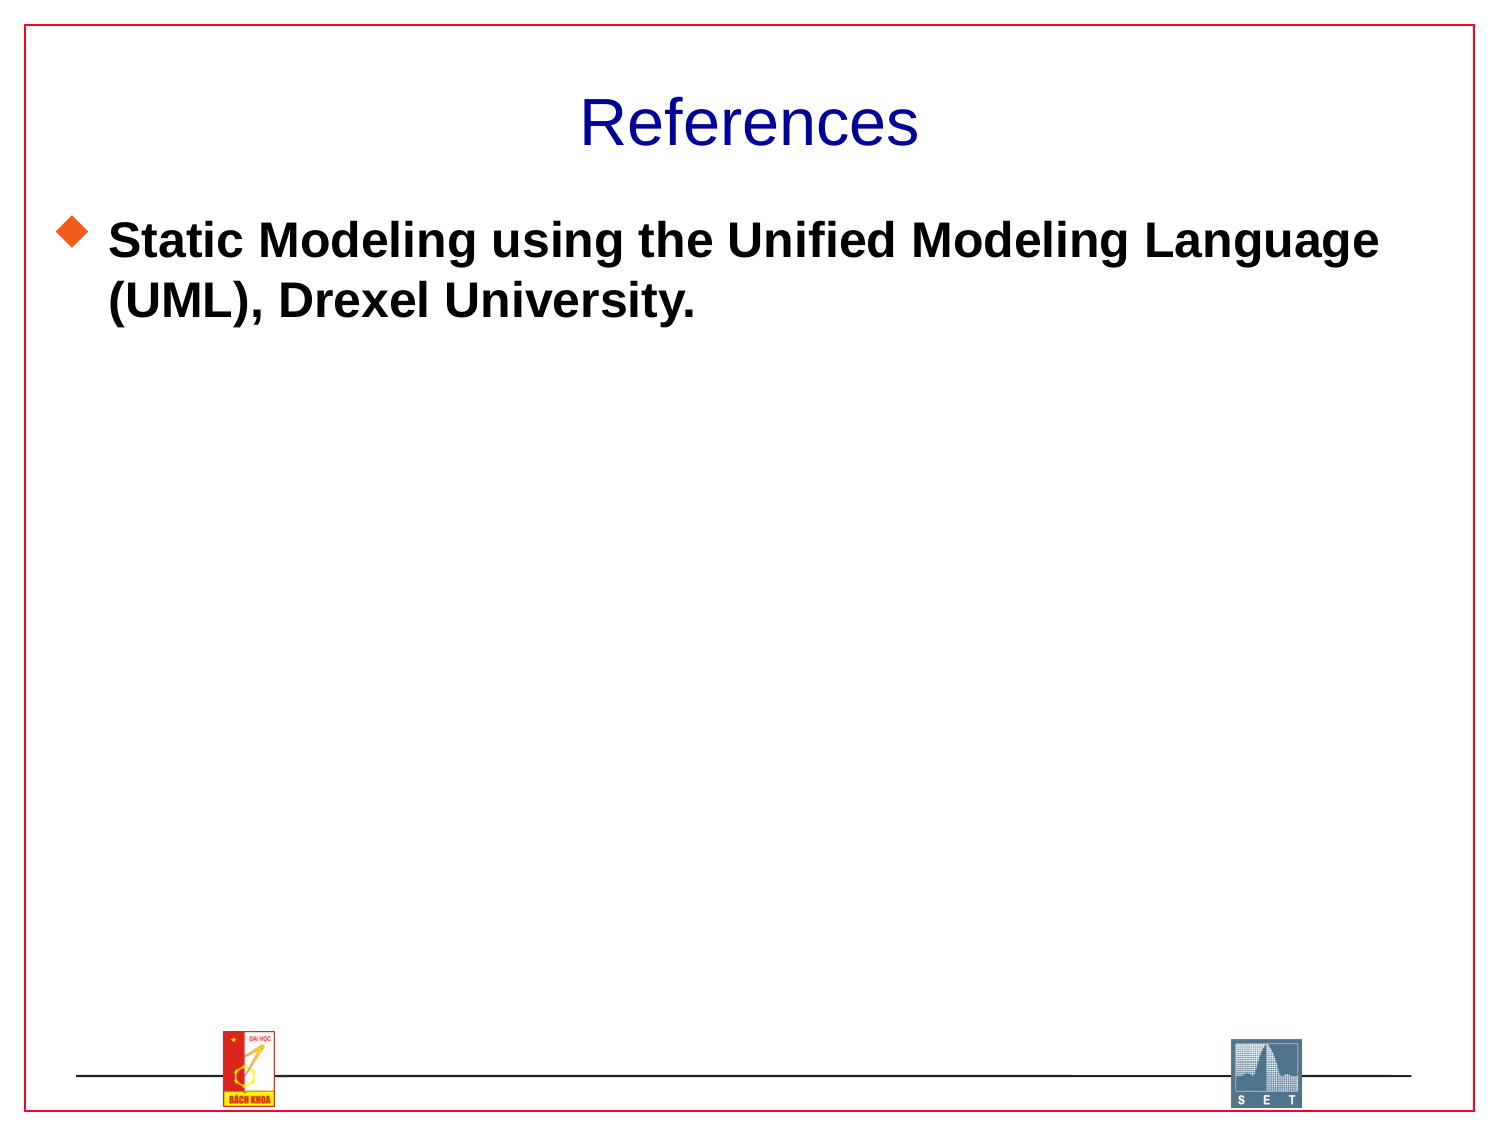

# References
Static Modeling using the Unified Modeling Language (UML), Drexel University.